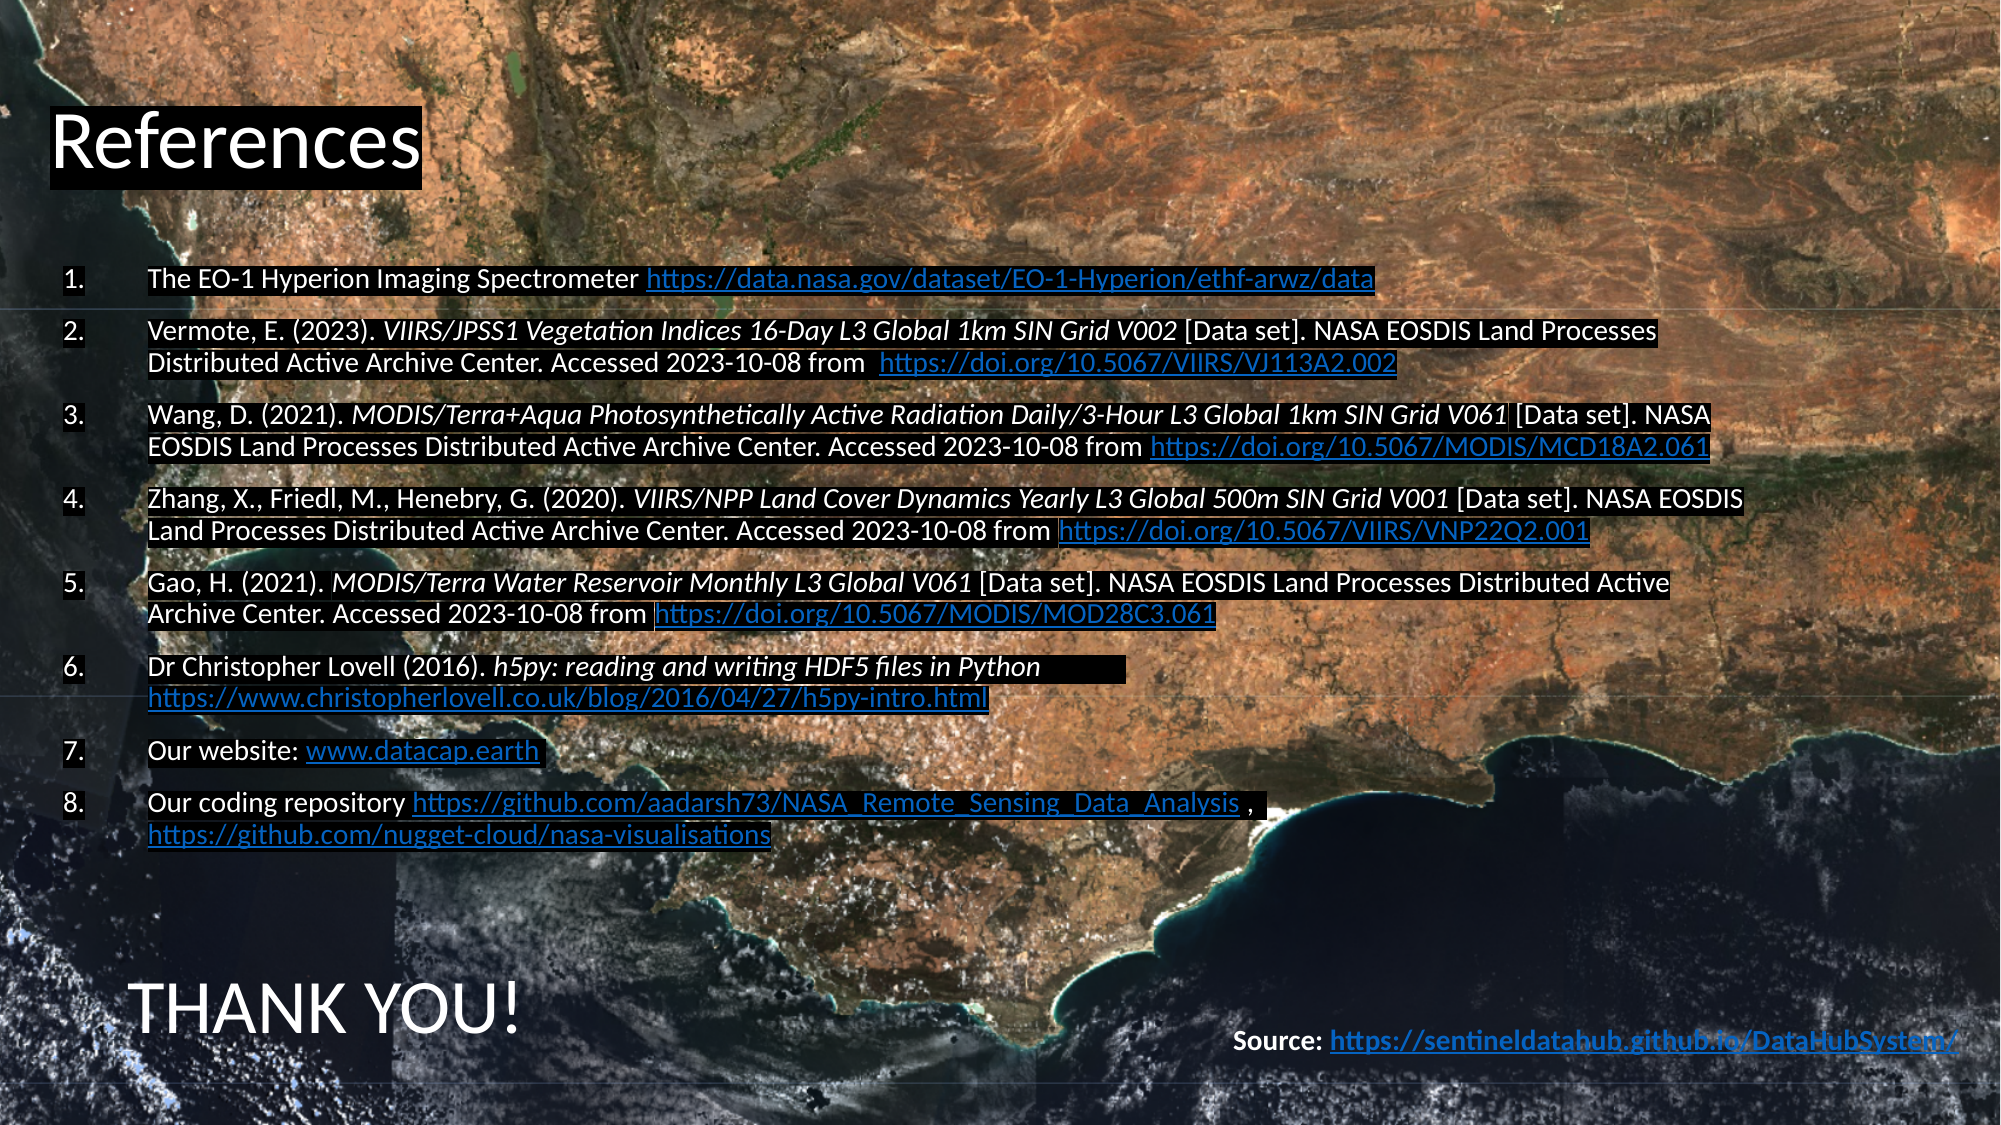

# References
The EO-1 Hyperion Imaging Spectrometer https://data.nasa.gov/dataset/EO-1-Hyperion/ethf-arwz/data
Vermote, E. (2023). VIIRS/JPSS1 Vegetation Indices 16-Day L3 Global 1km SIN Grid V002 [Data set]. NASA EOSDIS Land Processes Distributed Active Archive Center. Accessed 2023-10-08 from  https://doi.org/10.5067/VIIRS/VJ113A2.002
Wang, D. (2021). MODIS/Terra+Aqua Photosynthetically Active Radiation Daily/3-Hour L3 Global 1km SIN Grid V061 [Data set]. NASA EOSDIS Land Processes Distributed Active Archive Center. Accessed 2023-10-08 from https://doi.org/10.5067/MODIS/MCD18A2.061
Zhang, X., Friedl, M., Henebry, G. (2020). VIIRS/NPP Land Cover Dynamics Yearly L3 Global 500m SIN Grid V001 [Data set]. NASA EOSDIS Land Processes Distributed Active Archive Center. Accessed 2023-10-08 from https://doi.org/10.5067/VIIRS/VNP22Q2.001
Gao, H. (2021). MODIS/Terra Water Reservoir Monthly L3 Global V061 [Data set]. NASA EOSDIS Land Processes Distributed Active Archive Center. Accessed 2023-10-08 from https://doi.org/10.5067/MODIS/MOD28C3.061
Dr Christopher Lovell (2016). h5py: reading and writing HDF5 files in Python             https://www.christopherlovell.co.uk/blog/2016/04/27/h5py-intro.html
Our website: www.datacap.earth
Our coding repository https://github.com/aadarsh73/NASA_Remote_Sensing_Data_Analysis ,  https://github.com/nugget-cloud/nasa-visualisations

THANK YOU!
Source: https://sentineldatahub.github.io/DataHubSystem/